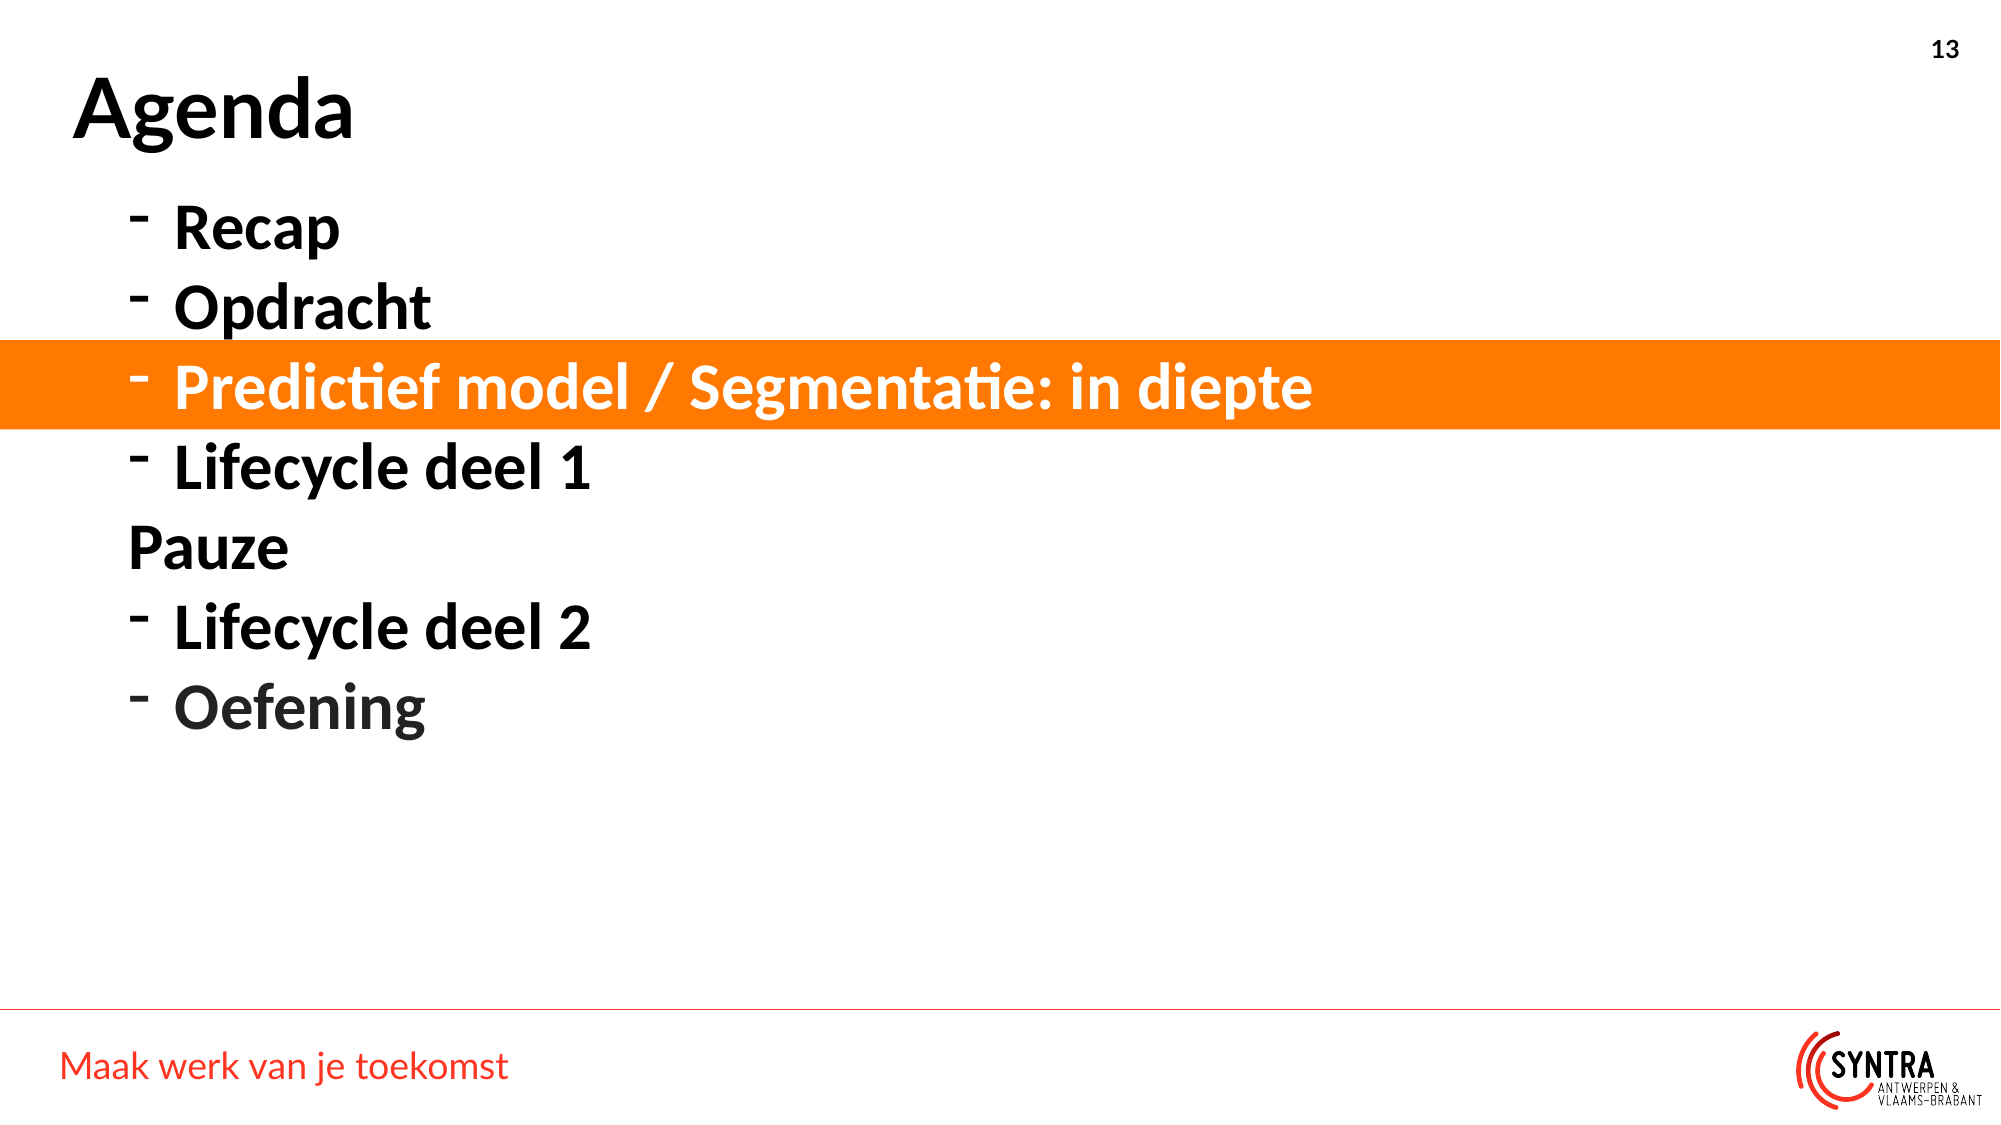

# Agenda
Recap
Opdracht
Predictief model / Segmentatie: in diepte
Lifecycle deel 1
Pauze
Lifecycle deel 2
Oefening